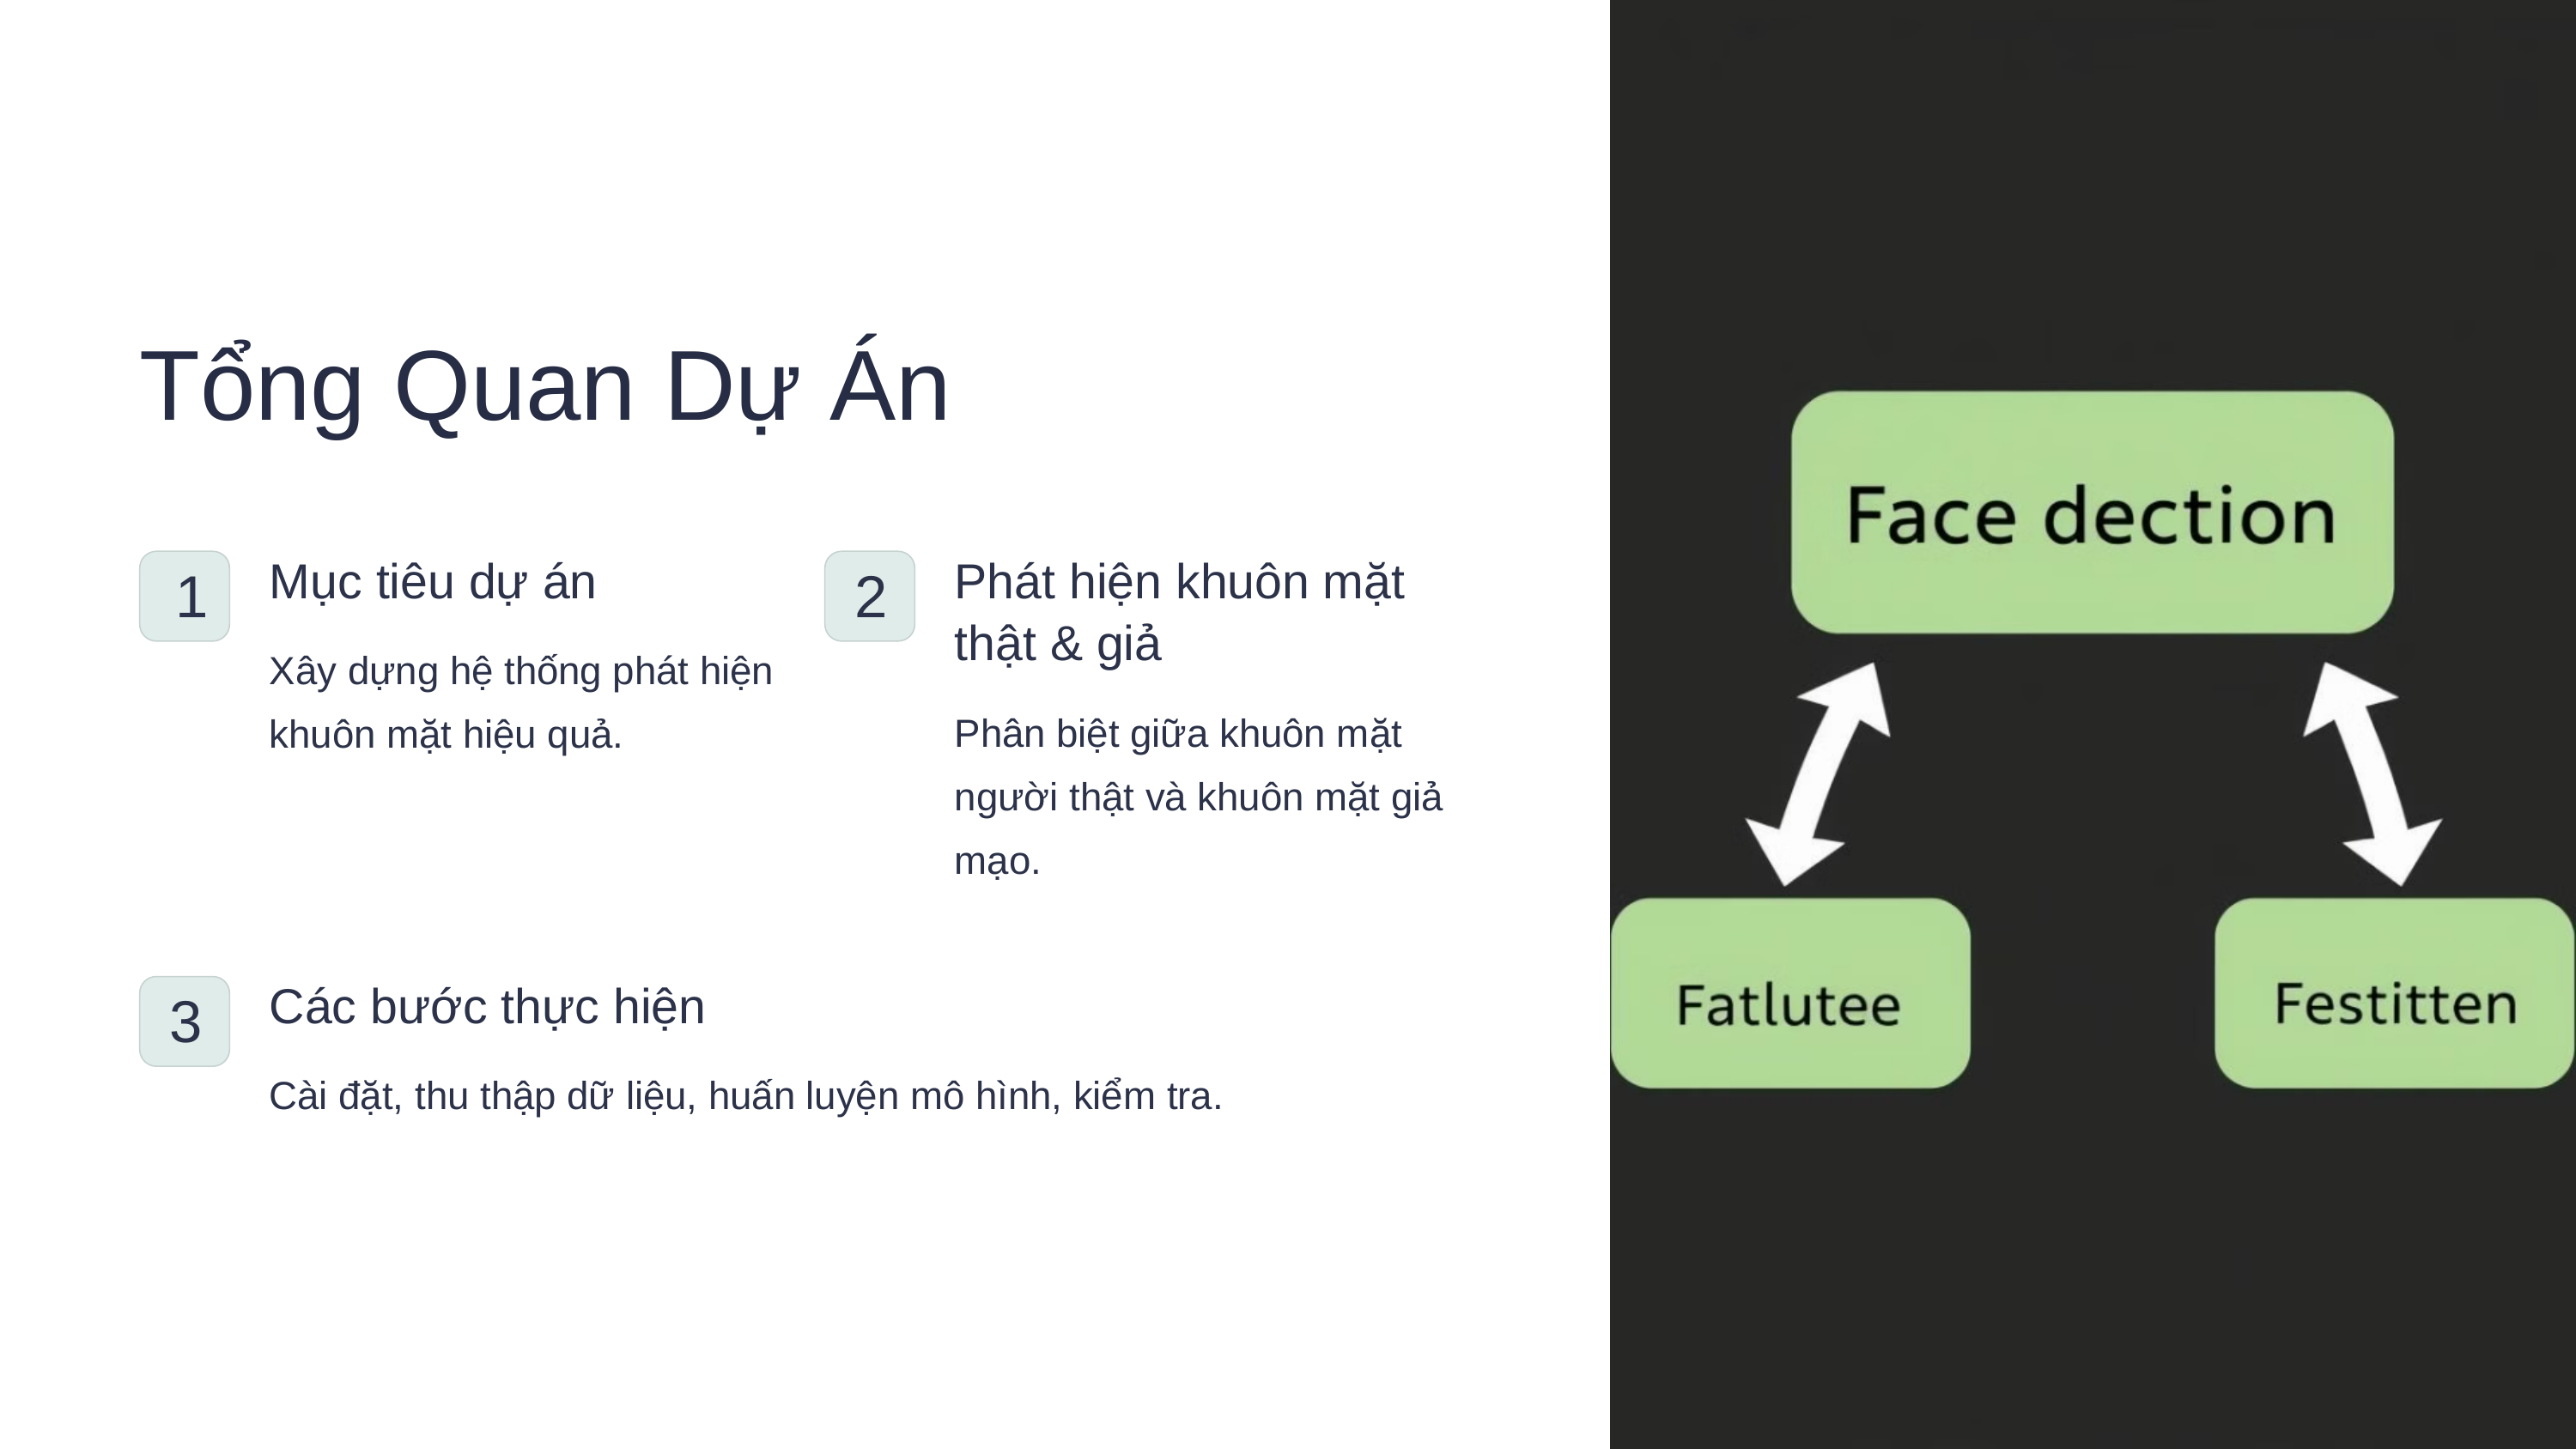

Tổng Quan Dự Án

Mục tiêu dự án

Phát hiện khuôn mặt thật & giả

1

2

Xây dựng hệ thống phát hiện khuôn mặt hiệu quả.

Phân biệt giữa khuôn mặt người thật và khuôn mặt giả mạo.

Các bước thực hiện

3

Cài đặt, thu thập dữ liệu, huấn luyện mô hình, kiểm tra.